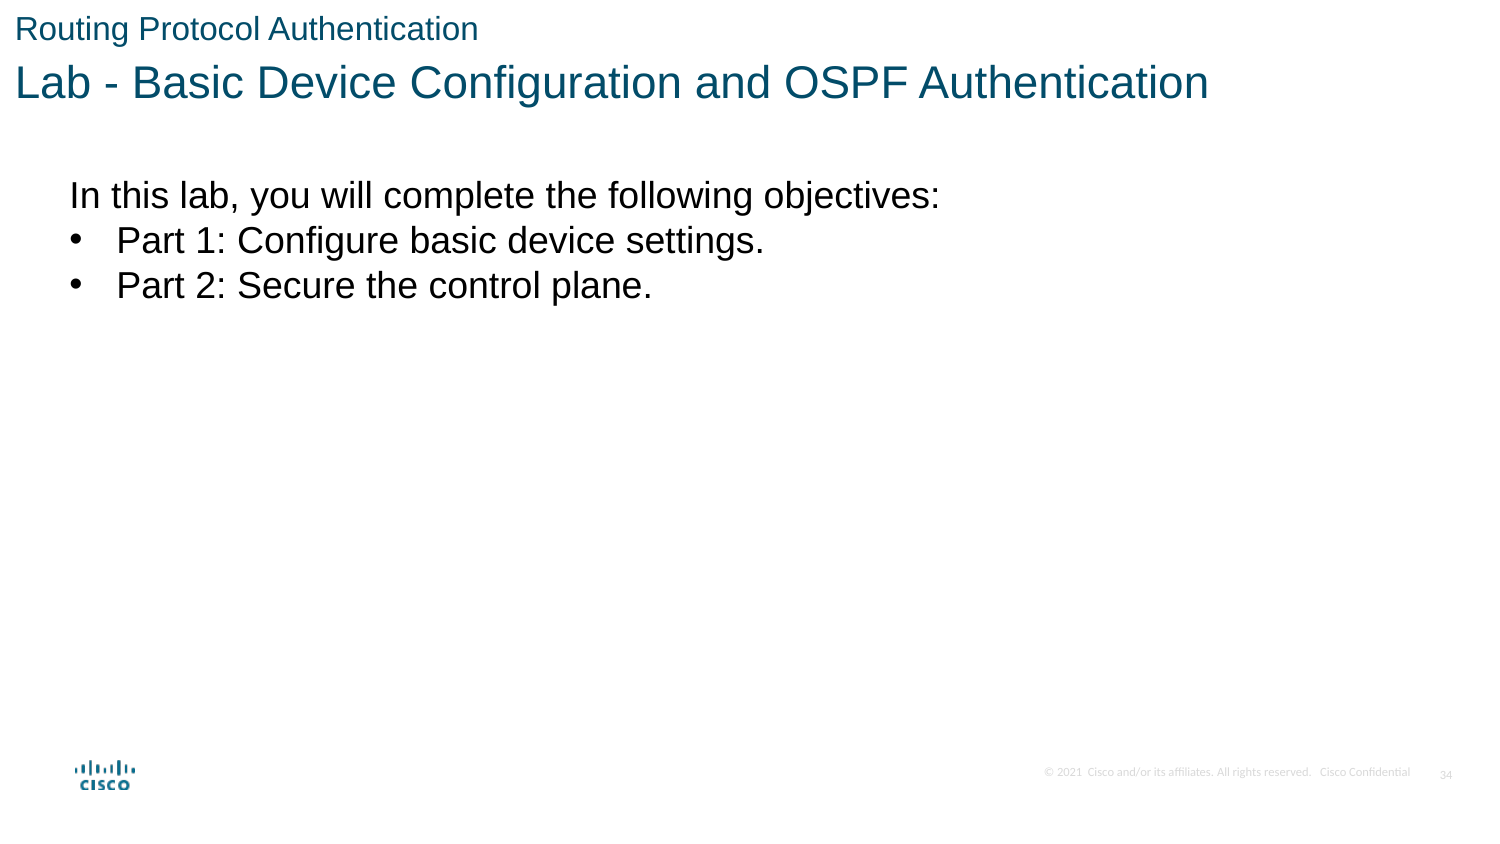

Routing Protocol Authentication
Lab - Basic Device Configuration and OSPF Authentication

In this lab, you will complete the following objectives:
Part 1: Configure basic device settings.
Part 2: Secure the control plane.
34